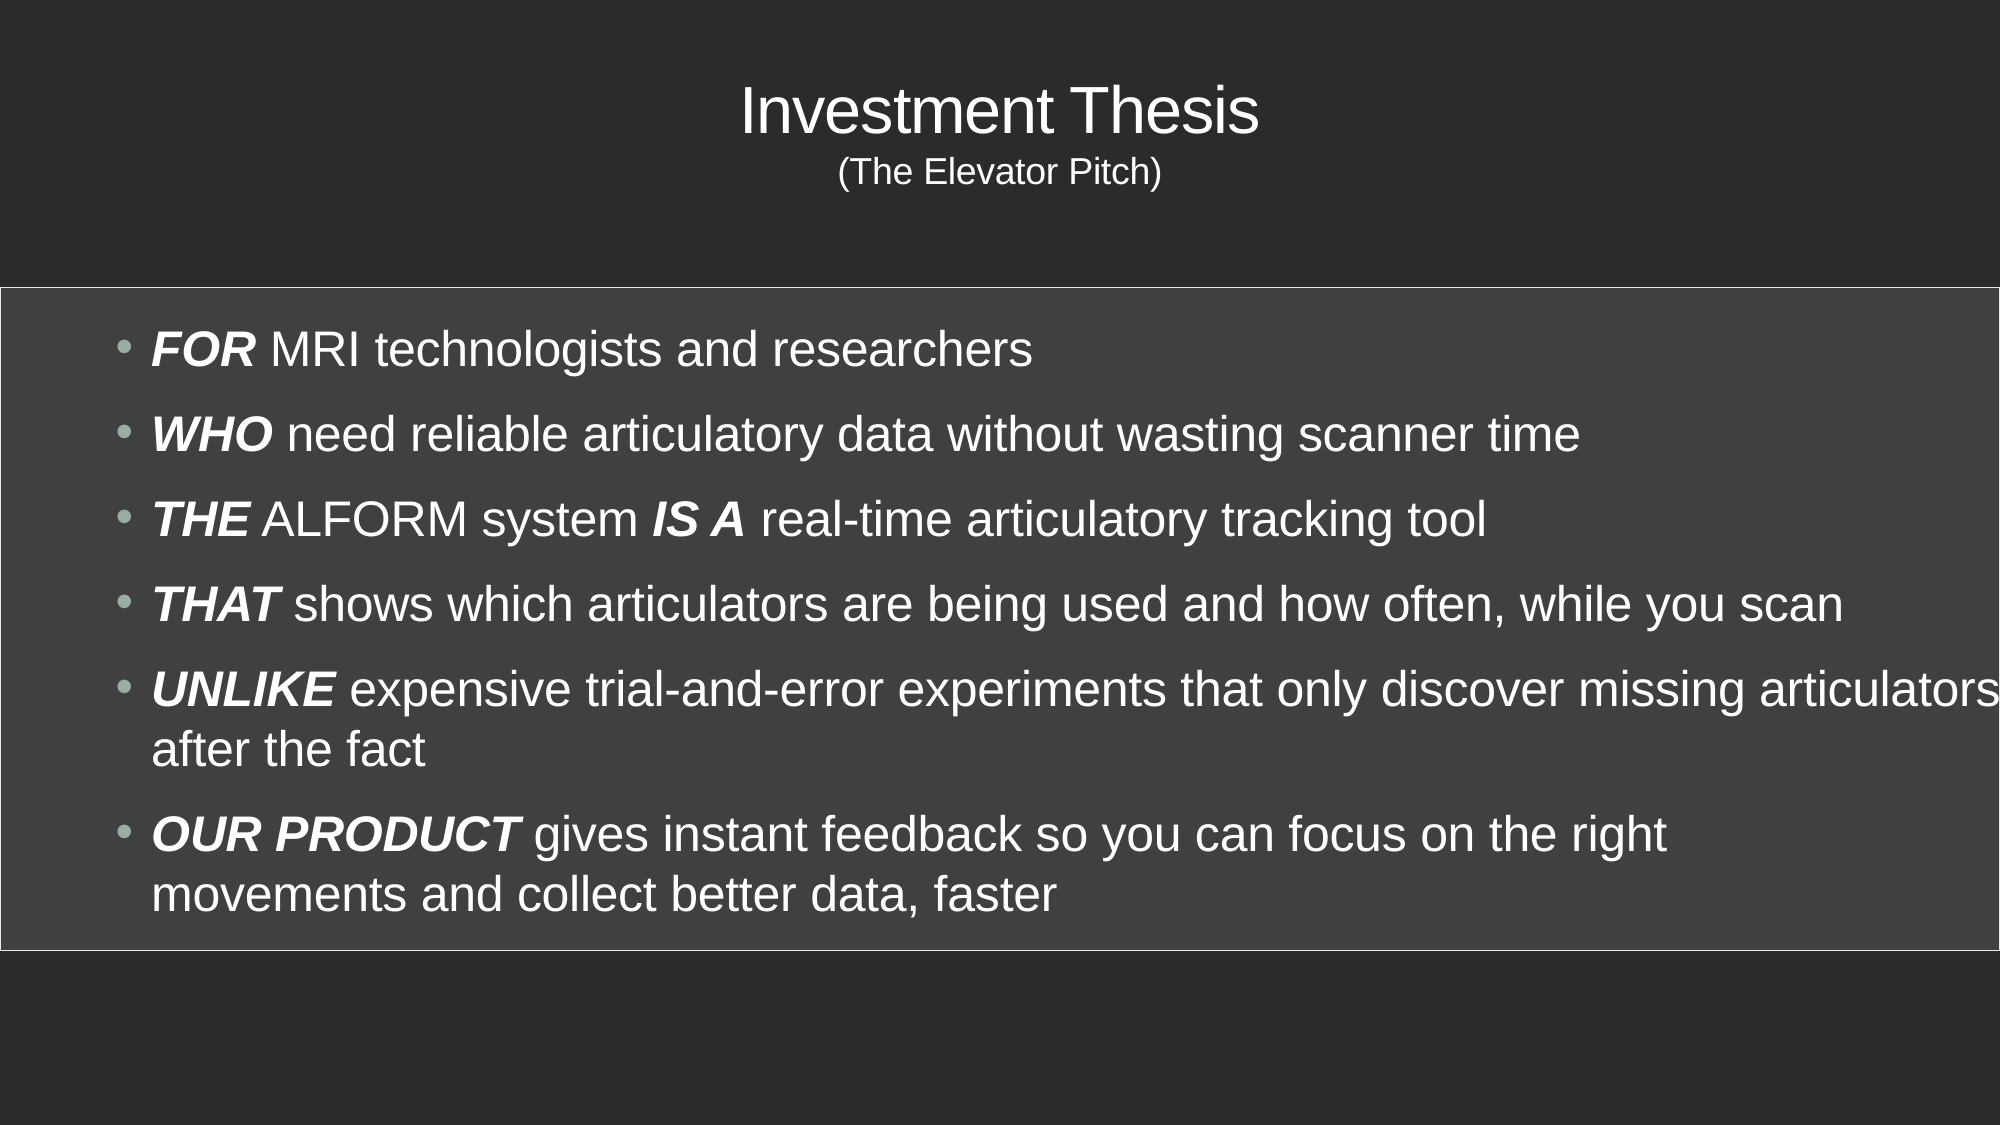

# Investment Thesis
(The Elevator Pitch)
FOR MRI technologists and researchers
WHO need reliable articulatory data without wasting scanner time
THE ALFORM system IS A real‑time articulatory tracking tool
THAT shows which articulators are being used and how often, while you scan
UNLIKE expensive trial‑and‑error experiments that only discover missing articulators after the fact
OUR PRODUCT gives instant feedback so you can focus on the right
movements and collect better data, faster